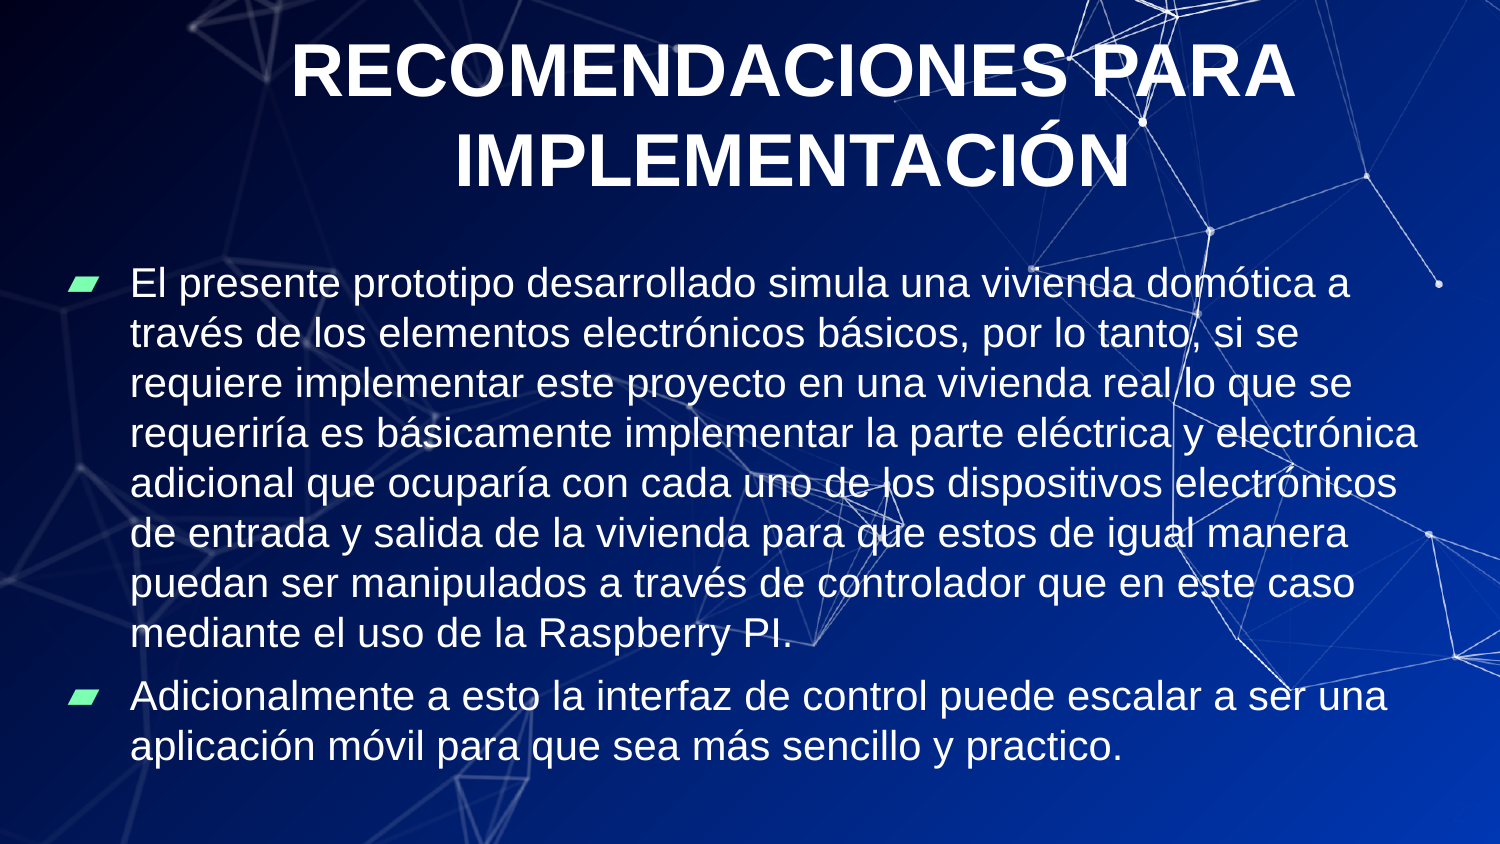

# RECOMENDACIONES PARA IMPLEMENTACIÓN
El presente prototipo desarrollado simula una vivienda domótica a través de los elementos electrónicos básicos, por lo tanto, si se requiere implementar este proyecto en una vivienda real lo que se requeriría es básicamente implementar la parte eléctrica y electrónica adicional que ocuparía con cada uno de los dispositivos electrónicos de entrada y salida de la vivienda para que estos de igual manera puedan ser manipulados a través de controlador que en este caso mediante el uso de la Raspberry PI.
Adicionalmente a esto la interfaz de control puede escalar a ser una aplicación móvil para que sea más sencillo y practico.
22